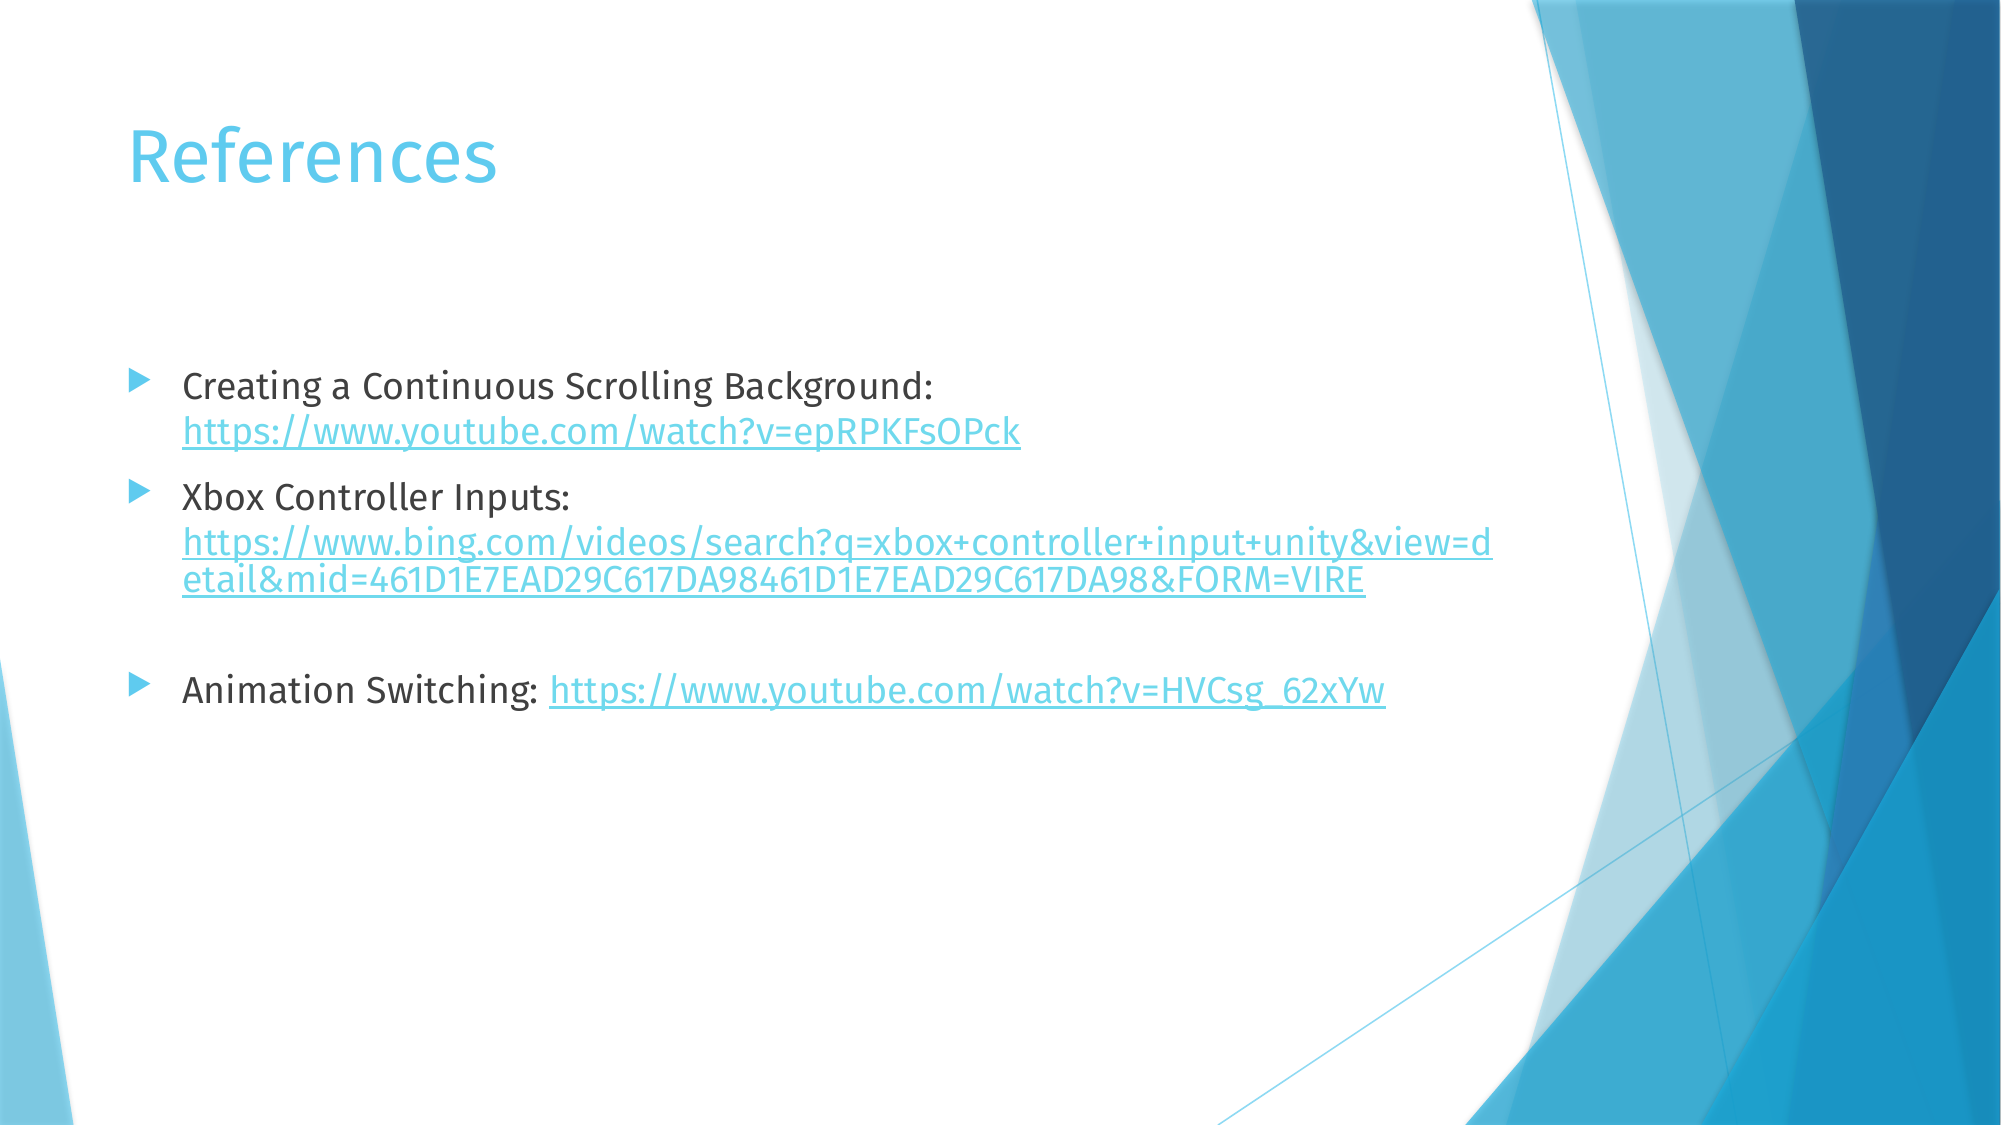

# References
Creating a Continuous Scrolling Background: https://www.youtube.com/watch?v=epRPKFsOPck
Xbox Controller Inputs: https://www.bing.com/videos/search?q=xbox+controller+input+unity&view=detail&mid=461D1E7EAD29C617DA98461D1E7EAD29C617DA98&FORM=VIRE
Animation Switching: https://www.youtube.com/watch?v=HVCsg_62xYw